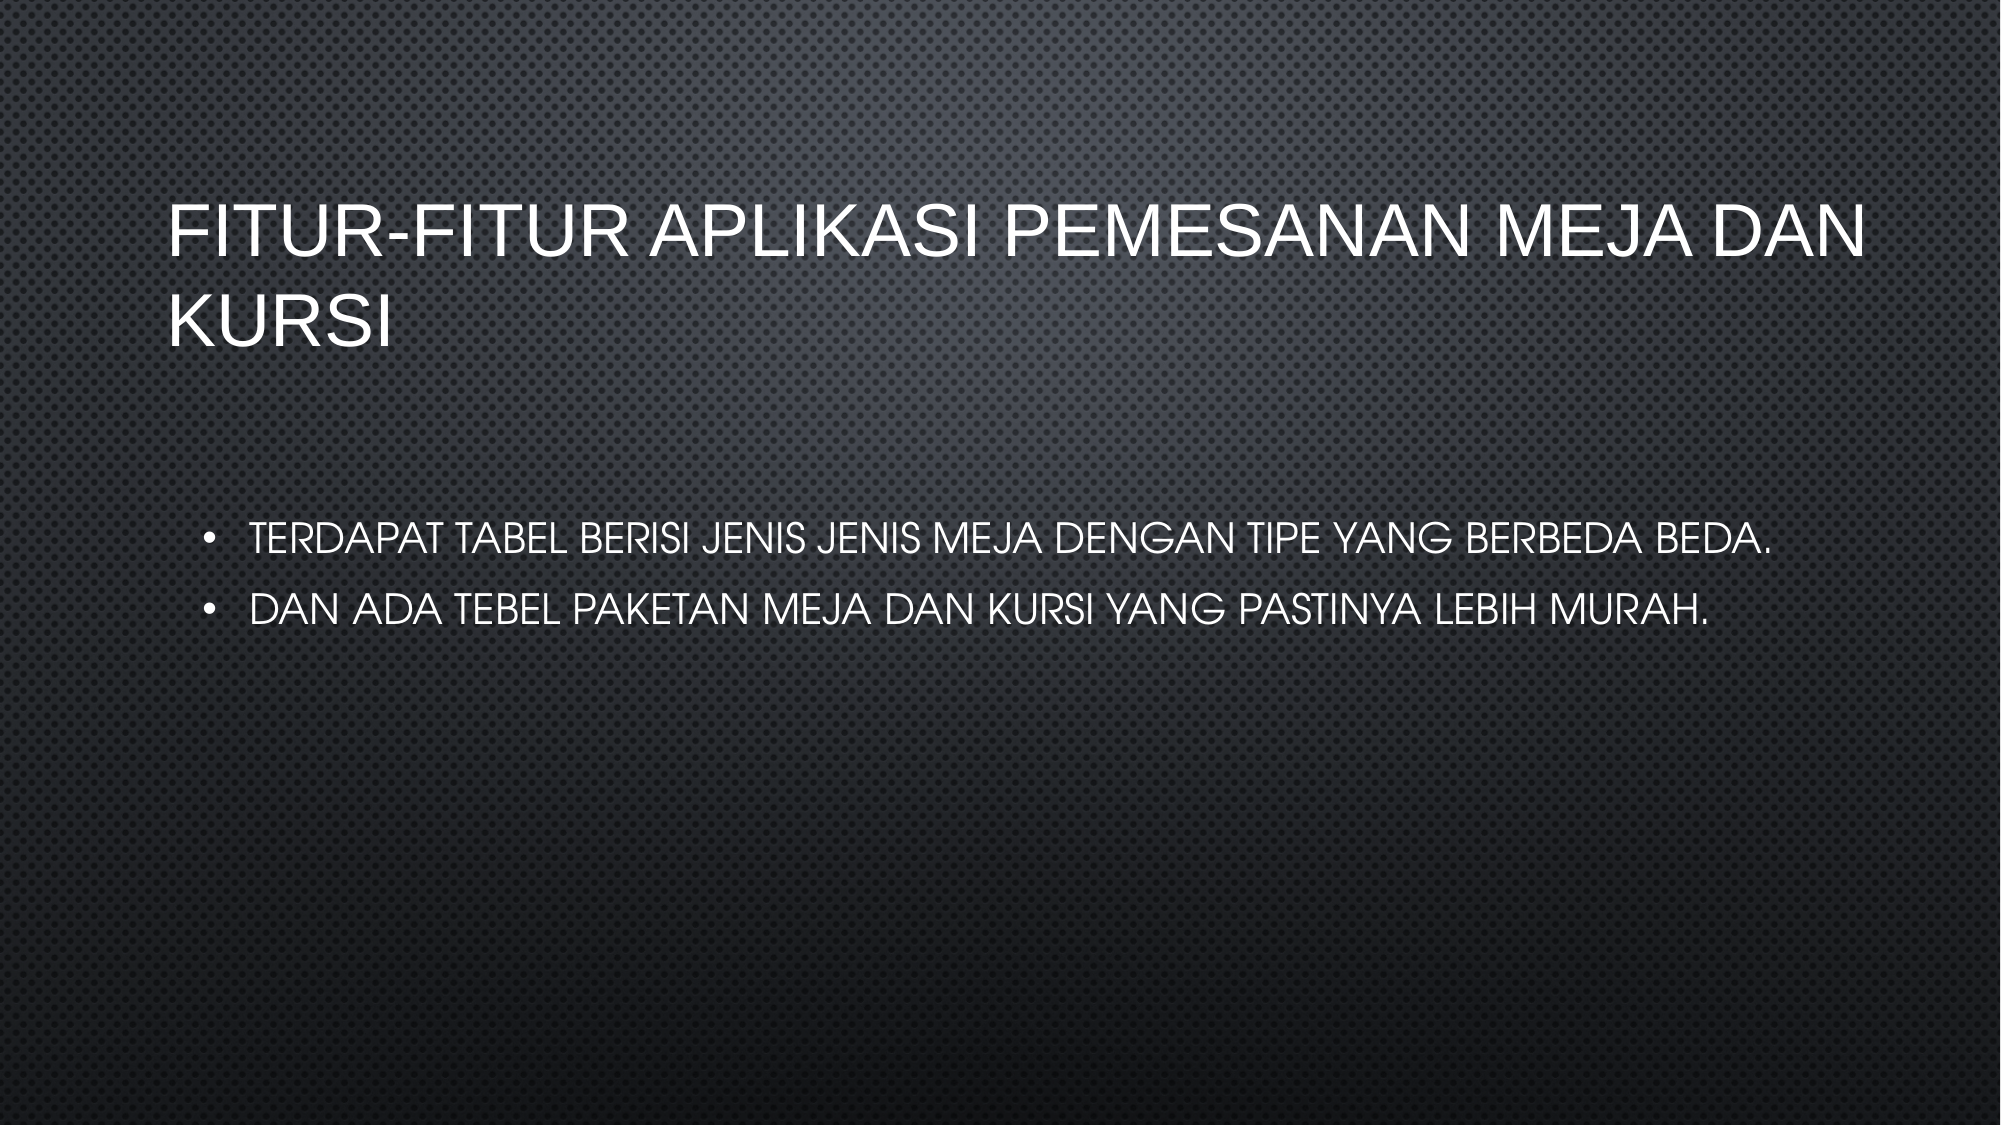

# FITUR-FITUR APLIKASI PEMESANAN MEJA DAN KURSI
TERDAPAT TABEL BERISI JENIS JENIS MEJA DENGAN TIPE YANG BERBEDA BEDA.
DAN ADA TEBEL PAKETAN MEJA DAN KURSI YANG PASTINYA LEBIH MURAH.